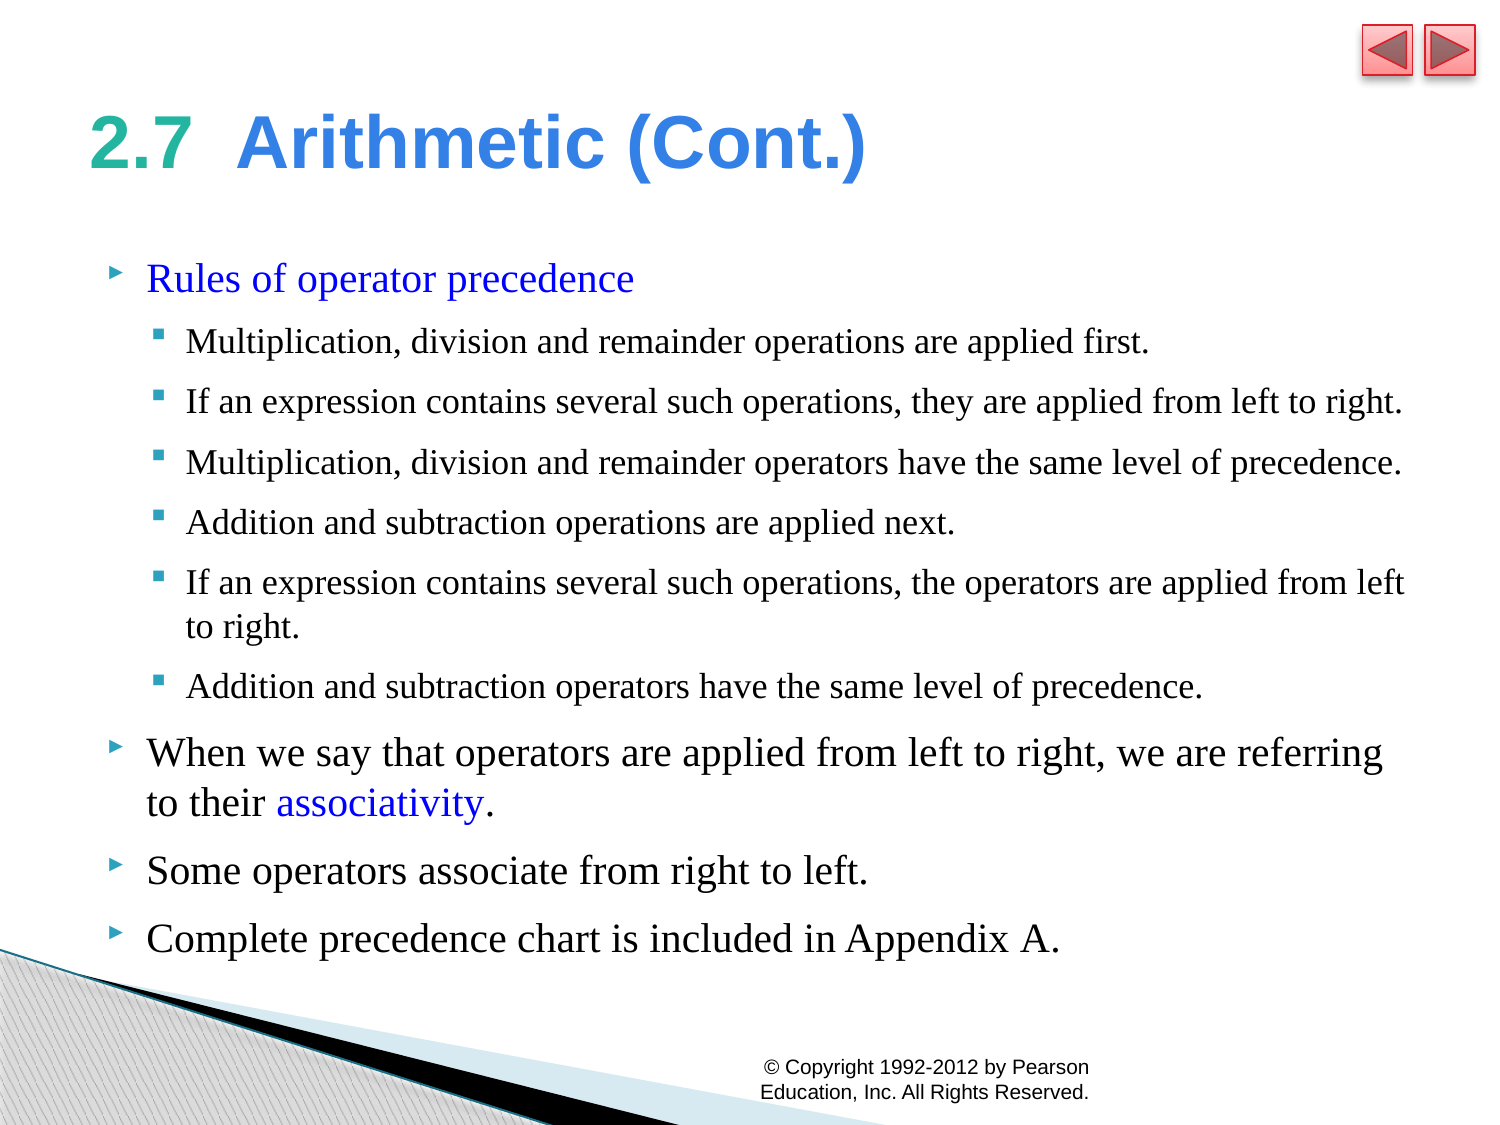

# 2.7  Arithmetic (Cont.)
Rules of operator precedence
Multiplication, division and remainder operations are applied first.
If an expression contains several such operations, they are applied from left to right.
Multiplication, division and remainder operators have the same level of precedence.
Addition and subtraction operations are applied next.
If an expression contains several such operations, the operators are applied from left to right.
Addition and subtraction operators have the same level of precedence.
When we say that operators are applied from left to right, we are referring to their associativity.
Some operators associate from right to left.
Complete precedence chart is included in Appendix A.
© Copyright 1992-2012 by Pearson Education, Inc. All Rights Reserved.